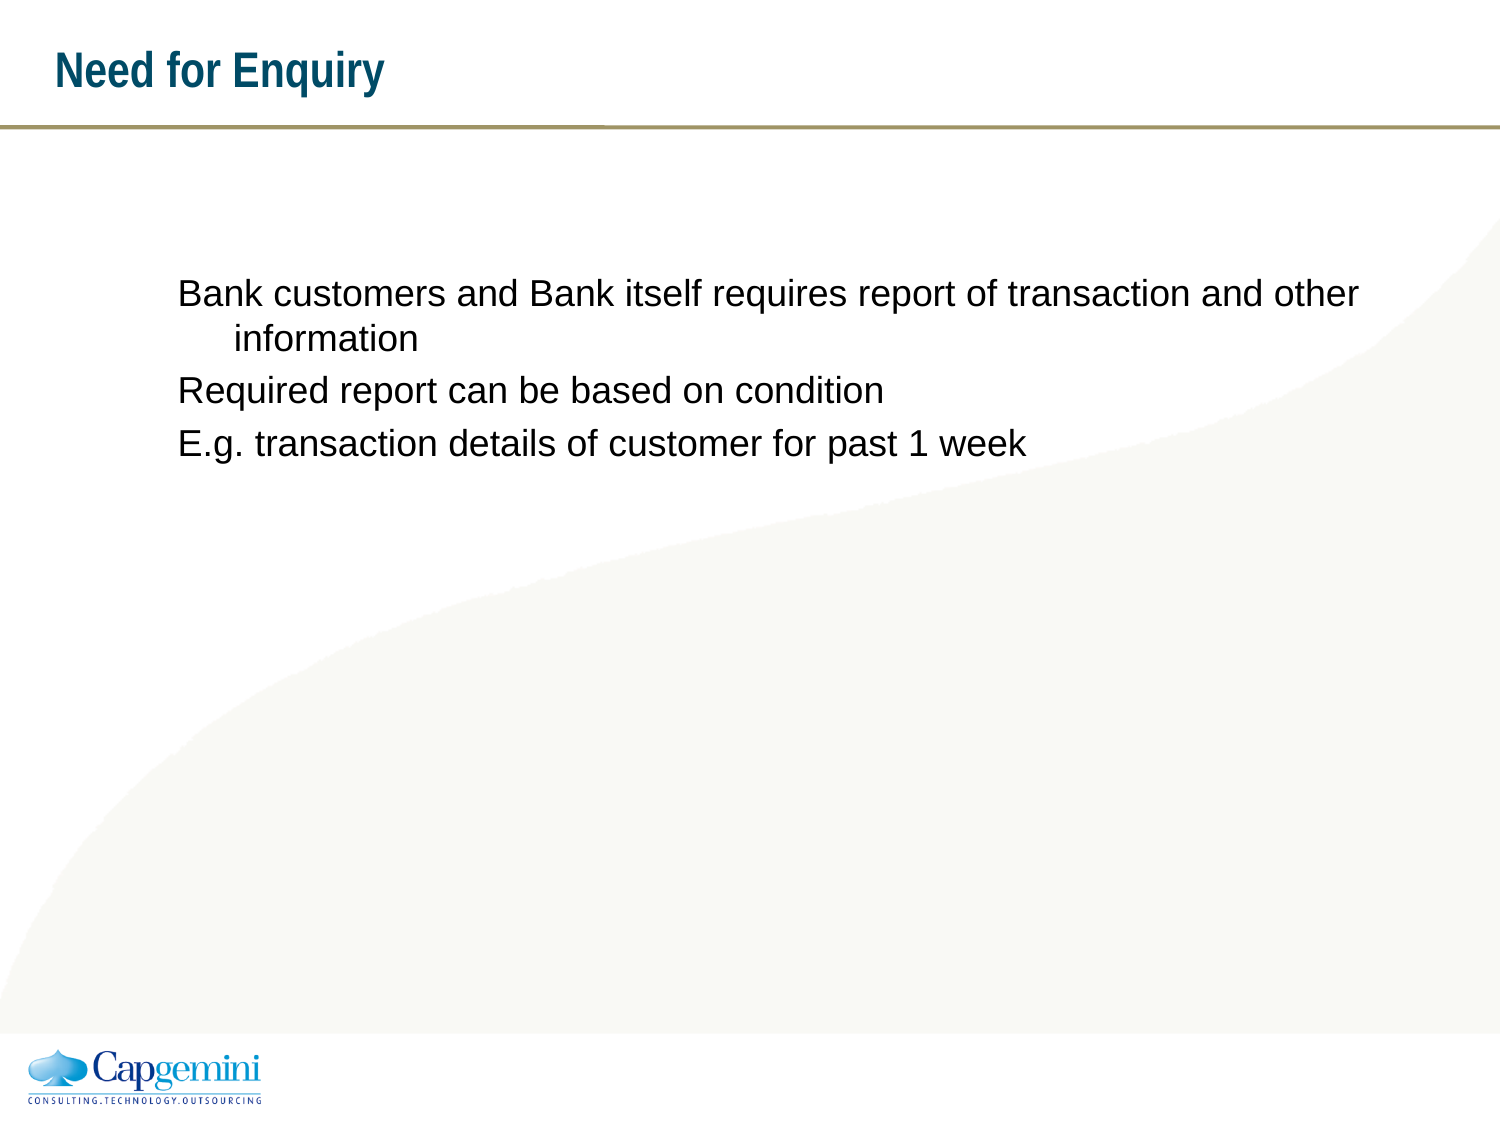

# Need for Enquiry
Bank customers and Bank itself requires report of transaction and other information
Required report can be based on condition
E.g. transaction details of customer for past 1 week